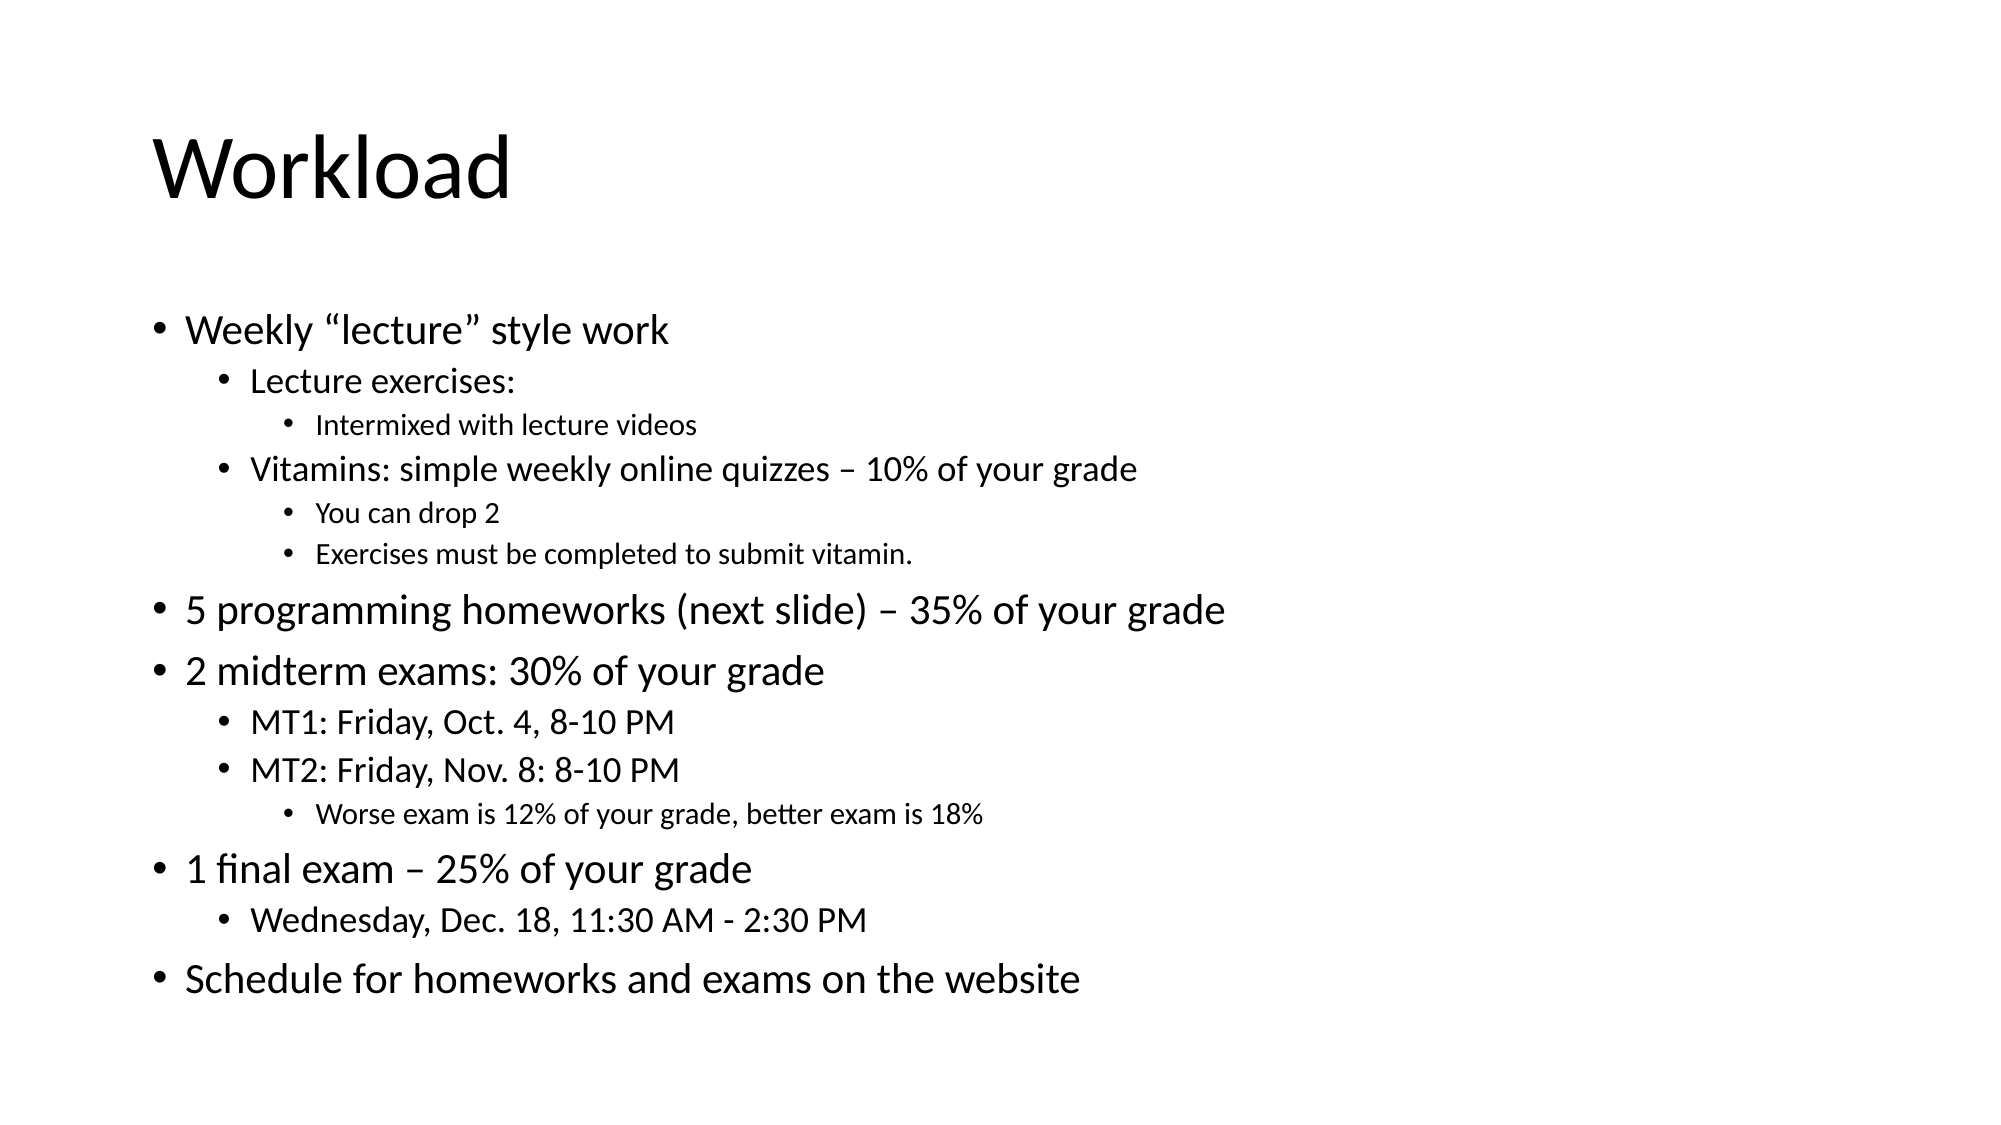

# Workload
Weekly “lecture” style work
Lecture exercises:
Intermixed with lecture videos
Vitamins: simple weekly online quizzes – 10% of your grade
You can drop 2
Exercises must be completed to submit vitamin.
5 programming homeworks (next slide) – 35% of your grade
2 midterm exams: 30% of your grade
MT1: Friday, Oct. 4, 8-10 PM
MT2: Friday, Nov. 8: 8-10 PM
Worse exam is 12% of your grade, better exam is 18%
1 final exam – 25% of your grade
Wednesday, Dec. 18, 11:30 AM - 2:30 PM
Schedule for homeworks and exams on the website